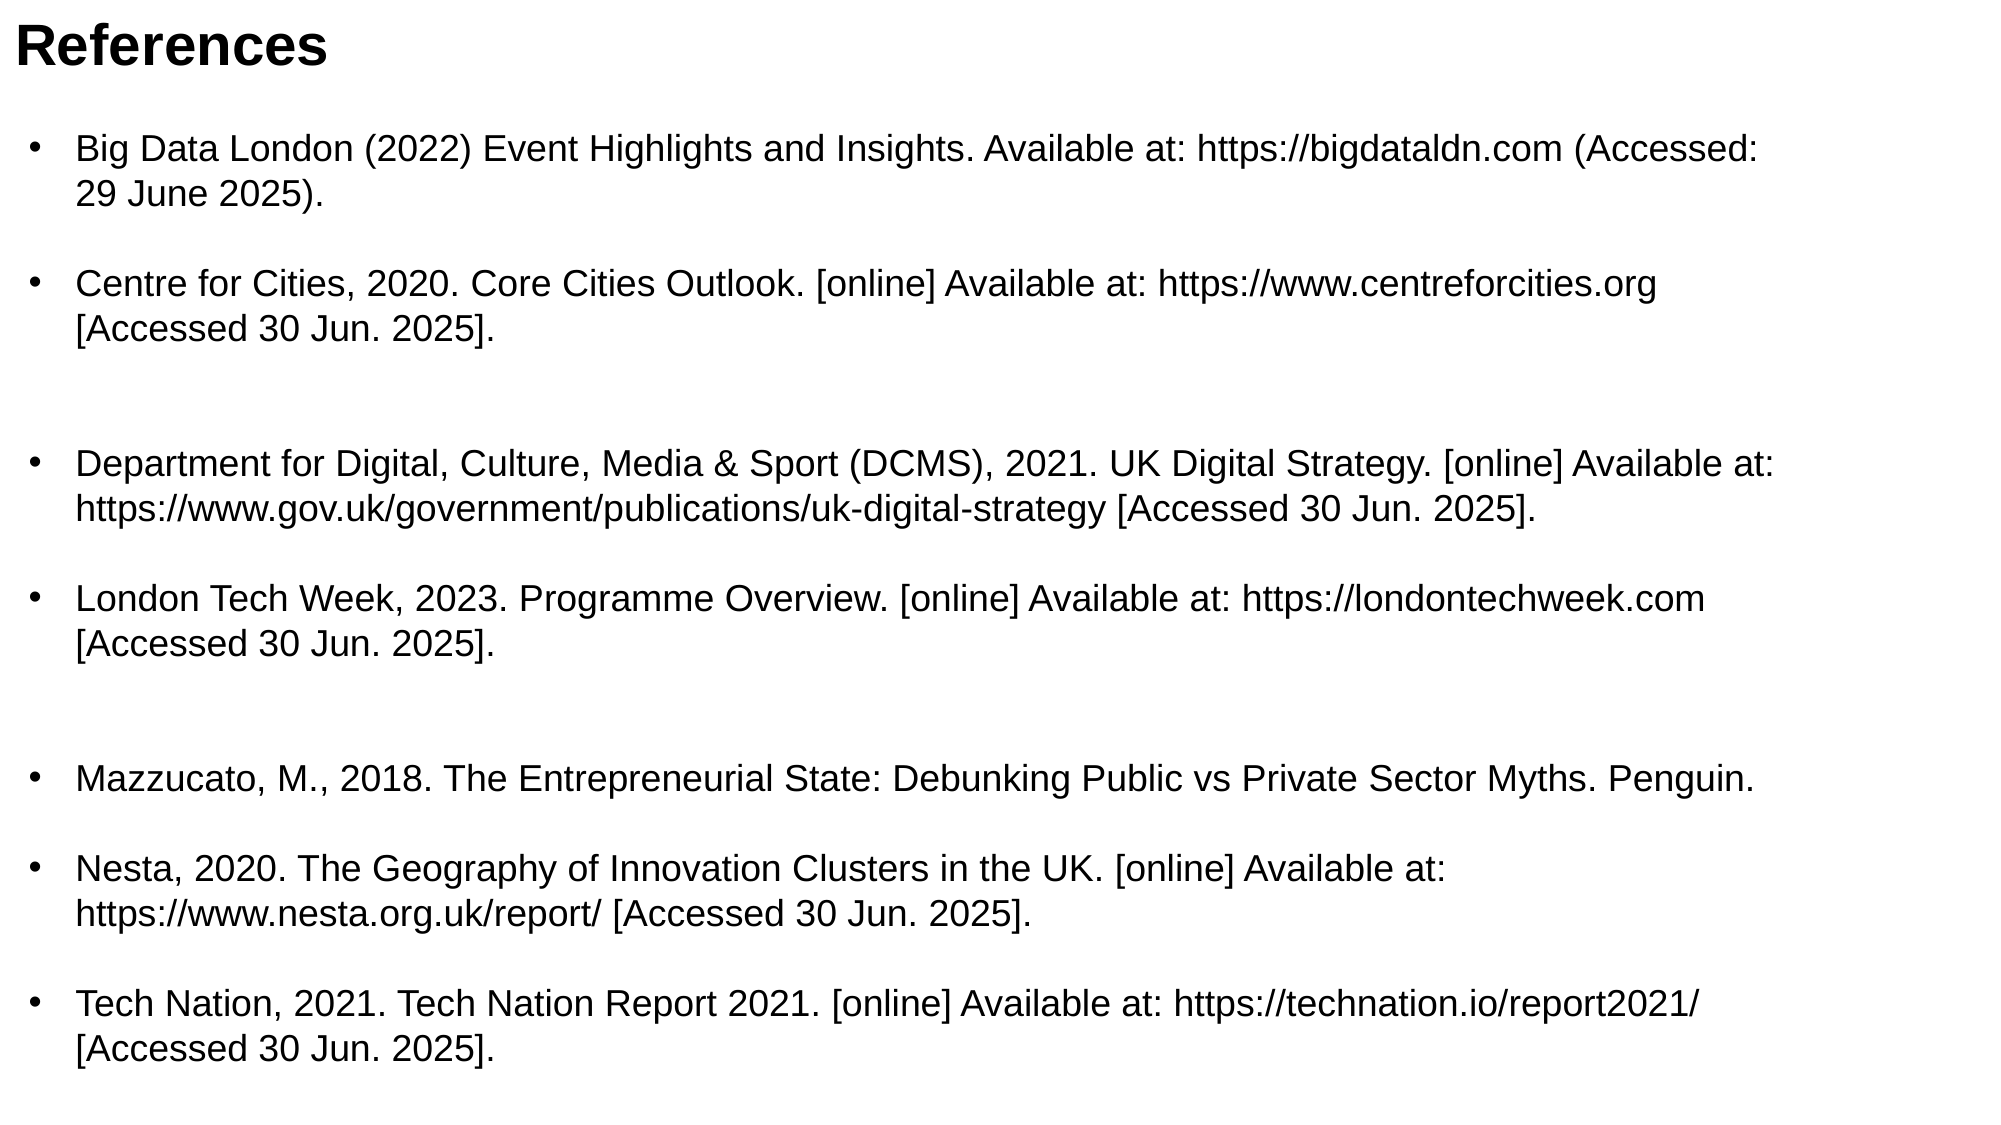

# References
Big Data London (2022) Event Highlights and Insights. Available at: https://bigdataldn.com (Accessed: 29 June 2025).

Centre for Cities, 2020. Core Cities Outlook. [online] Available at: https://www.centreforcities.org [Accessed 30 Jun. 2025].

Department for Digital, Culture, Media & Sport (DCMS), 2021. UK Digital Strategy. [online] Available at: https://www.gov.uk/government/publications/uk-digital-strategy [Accessed 30 Jun. 2025].

London Tech Week, 2023. Programme Overview. [online] Available at: https://londontechweek.com [Accessed 30 Jun. 2025].

Mazzucato, M., 2018. The Entrepreneurial State: Debunking Public vs Private Sector Myths. Penguin.

Nesta, 2020. The Geography of Innovation Clusters in the UK. [online] Available at: https://www.nesta.org.uk/report/ [Accessed 30 Jun. 2025].

Tech Nation, 2021. Tech Nation Report 2021. [online] Available at: https://technation.io/report2021/ [Accessed 30 Jun. 2025].